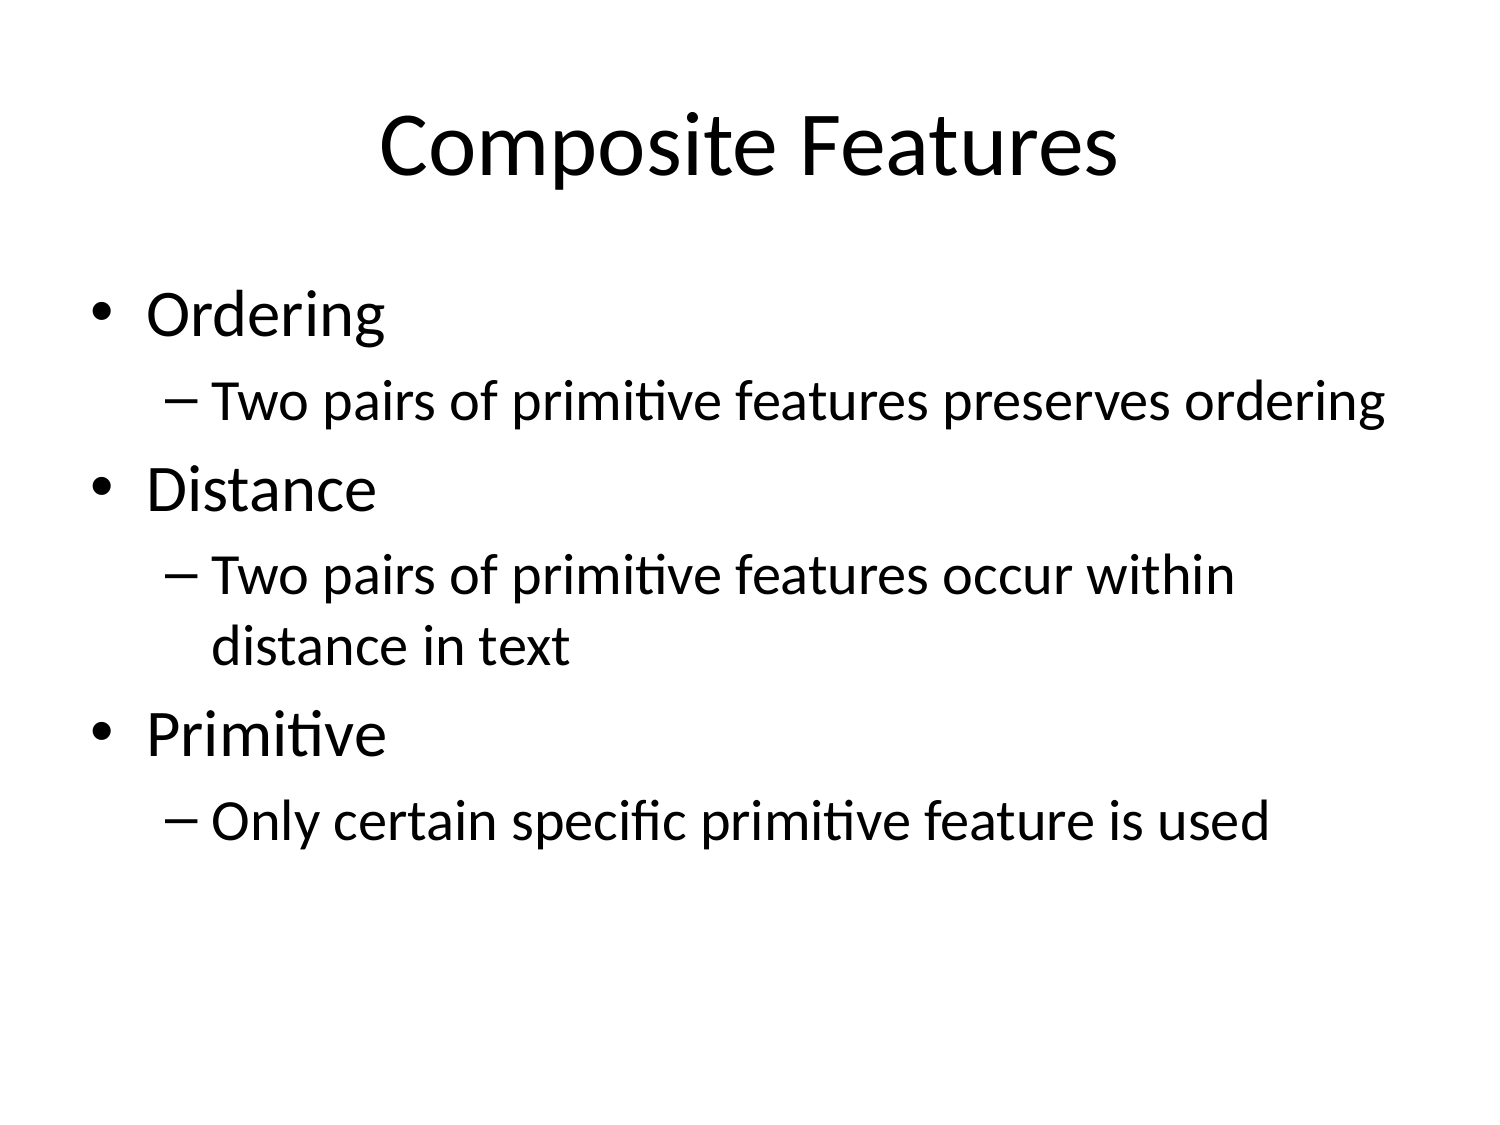

# Composite Features
Ordering
Two pairs of primitive features preserves ordering
Distance
Two pairs of primitive features occur within distance in text
Primitive
Only certain specific primitive feature is used